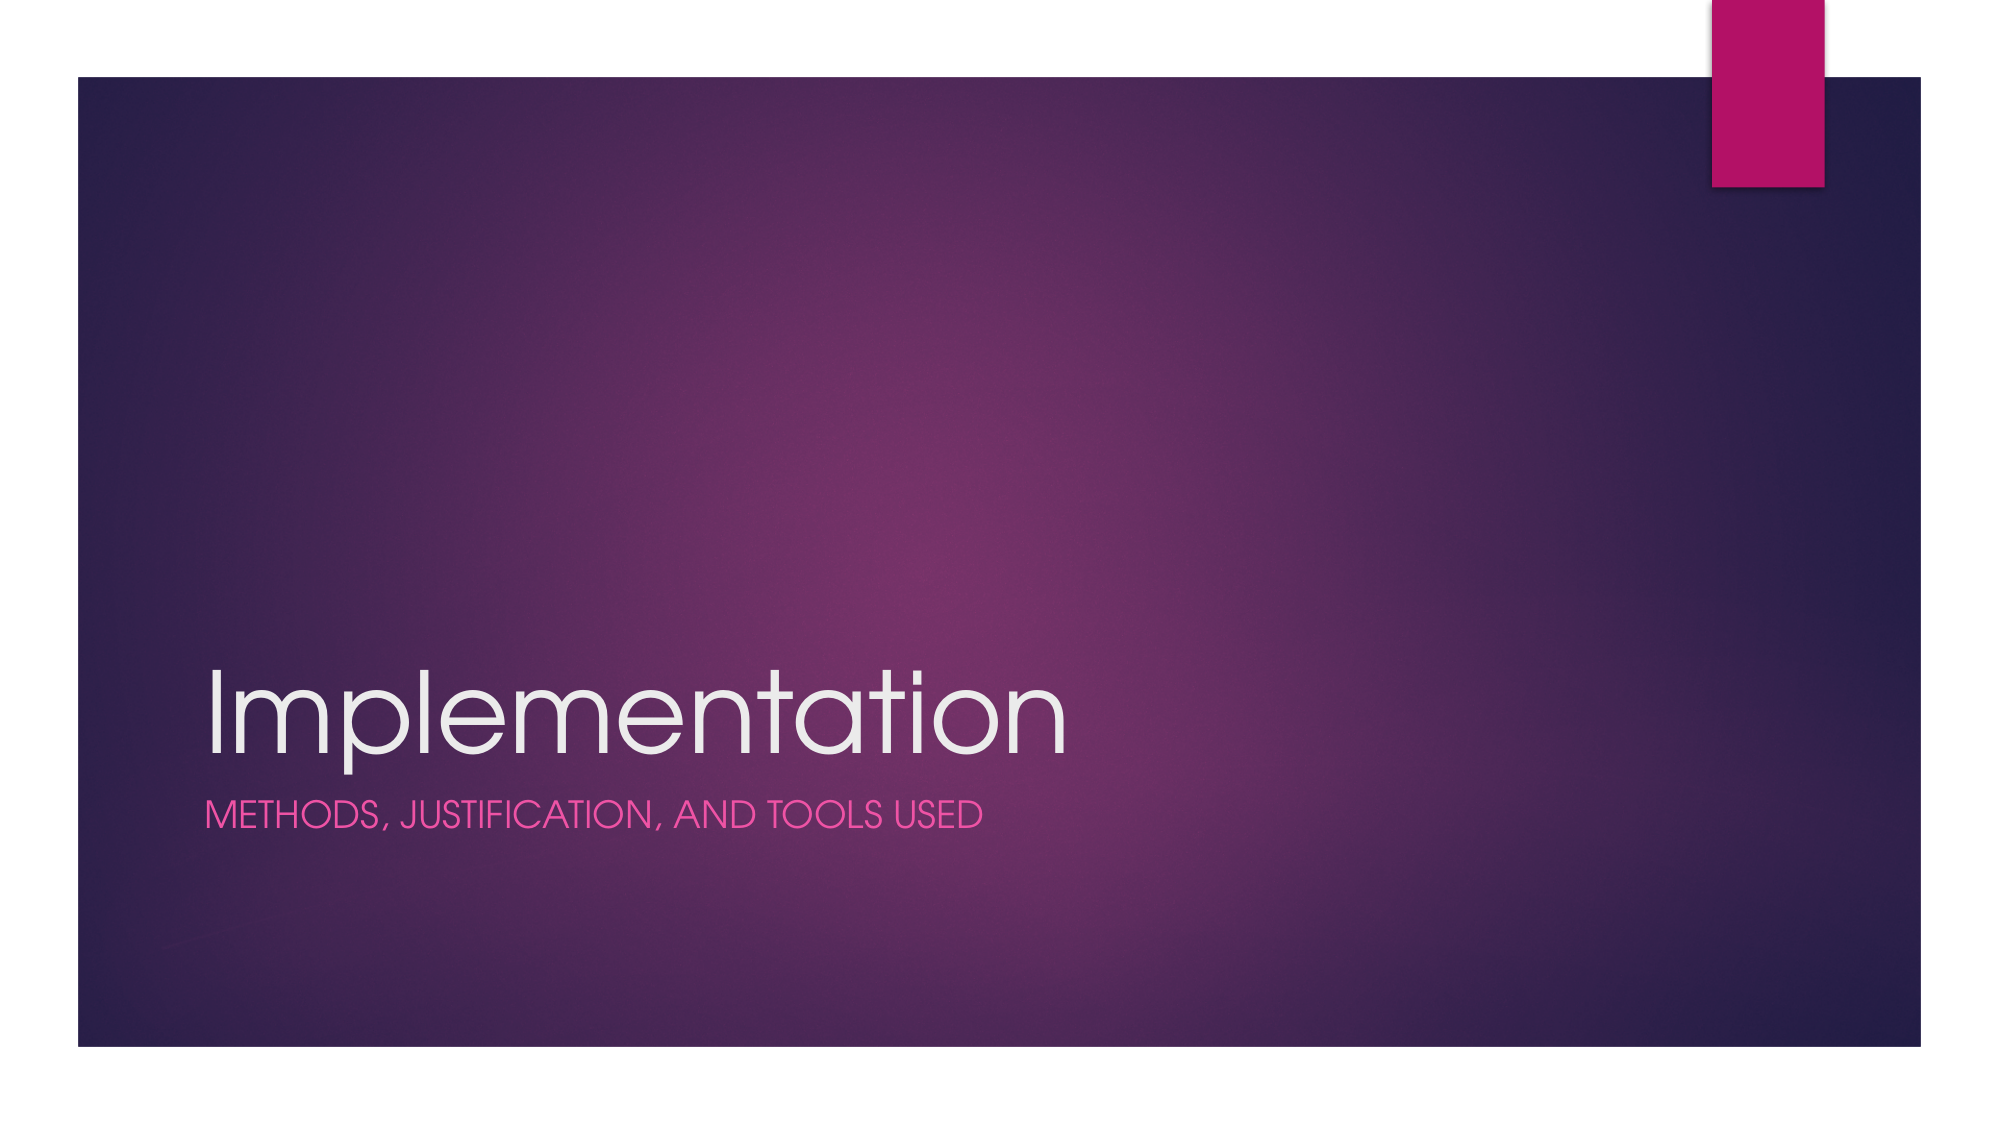

# Implementation
Methods, justification, and tools used